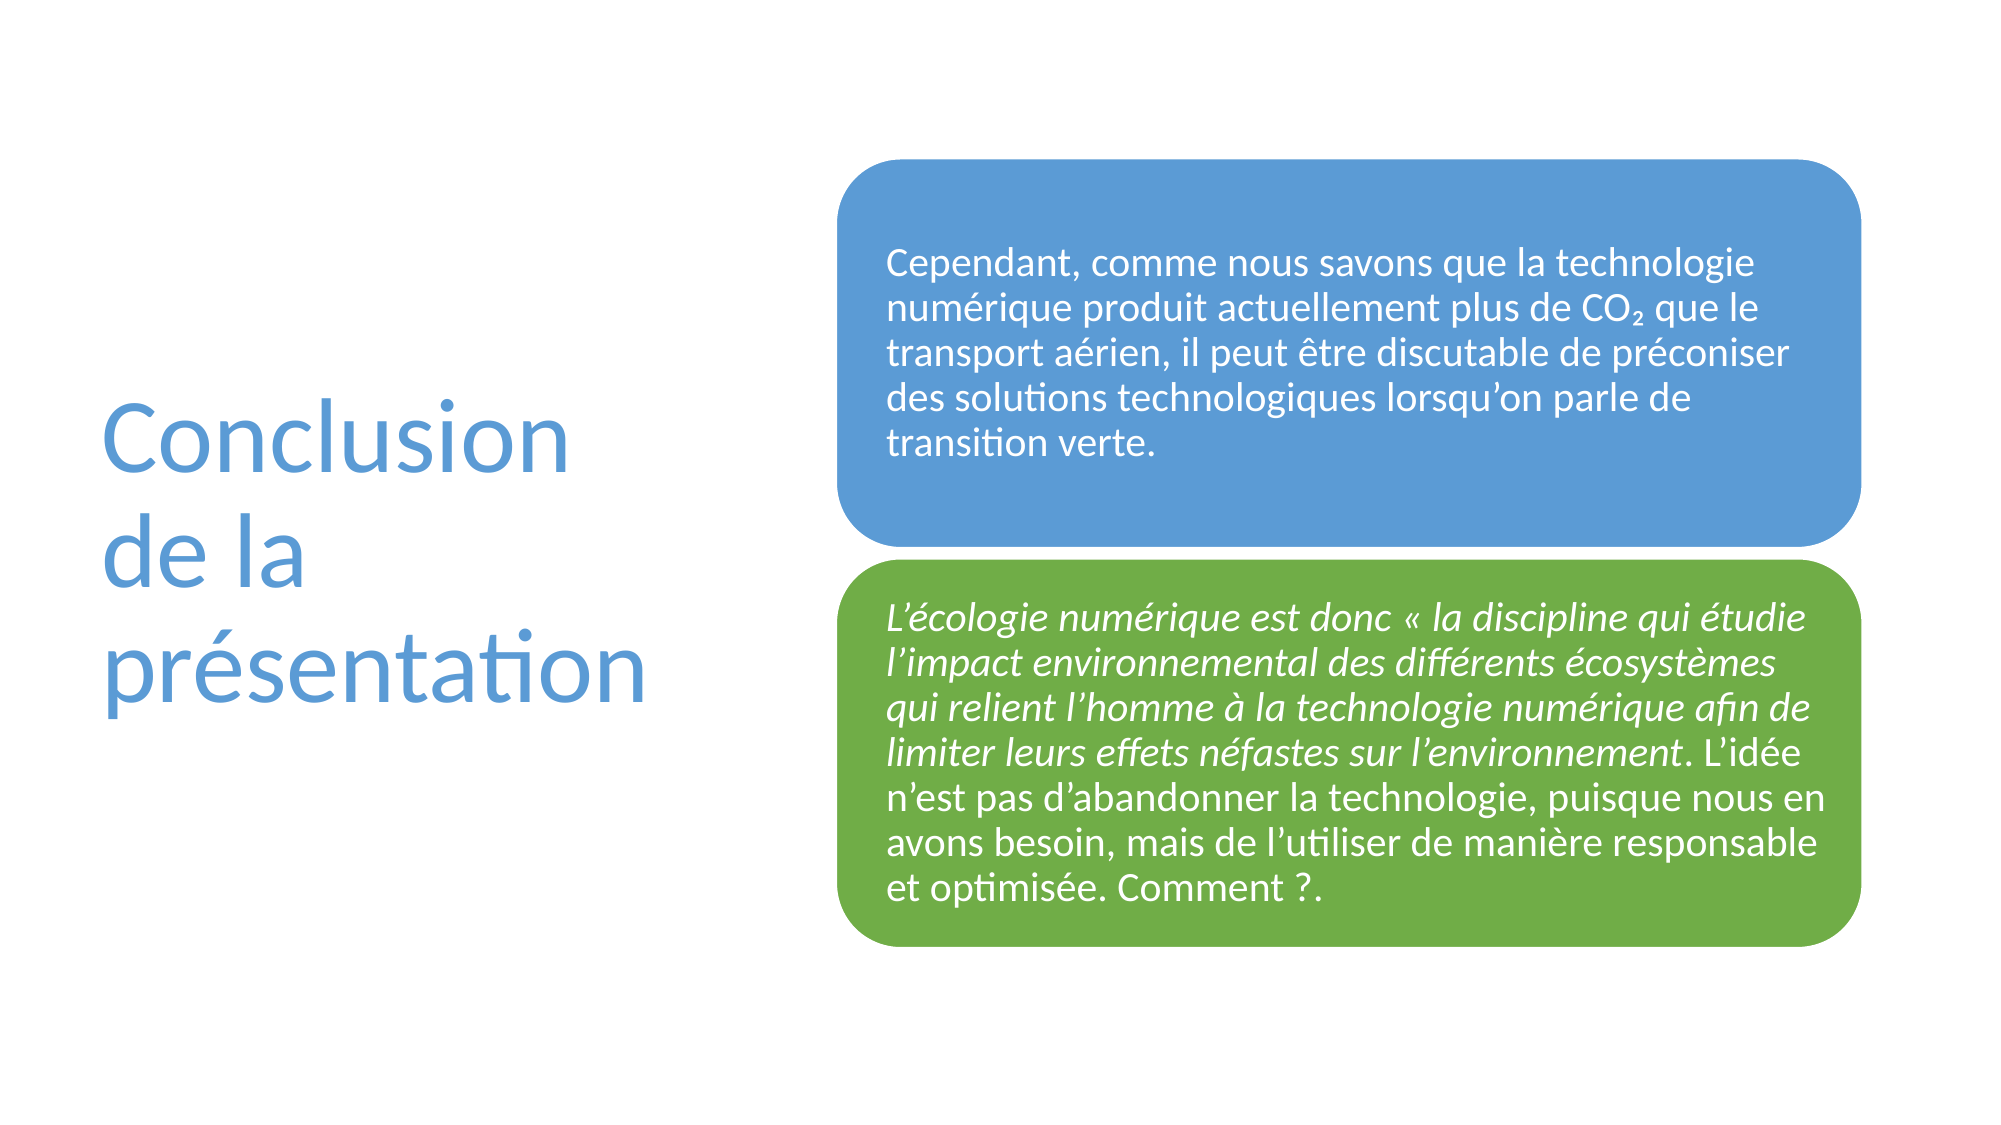

# Conclusion de la présentation
Cependant, comme nous savons que la technologie numérique produit actuellement plus de CO₂ que le transport aérien, il peut être discutable de préconiser des solutions technologiques lorsqu’on parle de transition verte.
L’écologie numérique est donc « la discipline qui étudie l’impact environnemental des différents écosystèmes qui relient l’homme à la technologie numérique afin de limiter leurs effets néfastes sur l’environnement. L’idée n’est pas d’abandonner la technologie, puisque nous en avons besoin, mais de l’utiliser de manière responsable et optimisée. Comment ?.